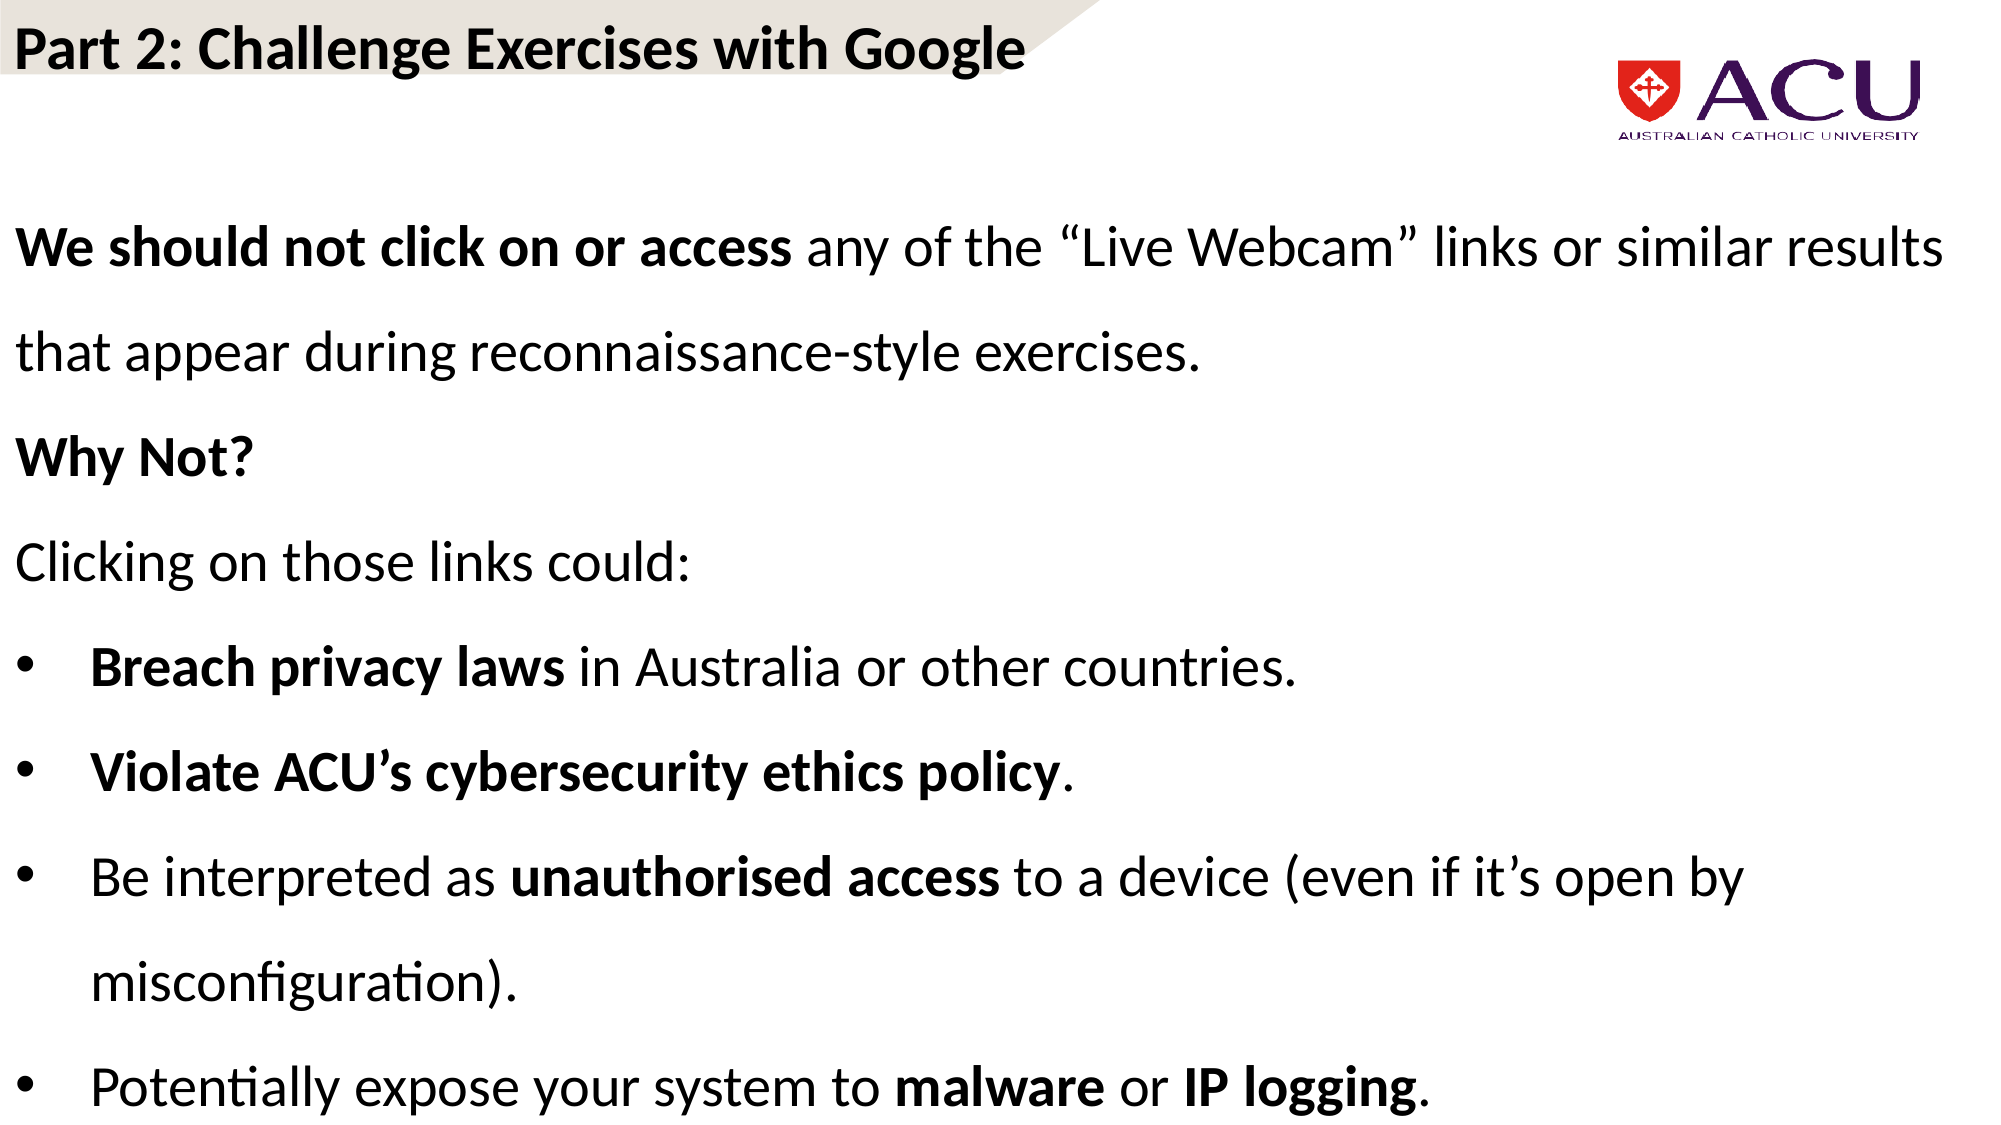

Part 2: Challenge Exercises with Google
We should not click on or access any of the “Live Webcam” links or similar results that appear during reconnaissance-style exercises.
Why Not?
Clicking on those links could:
Breach privacy laws in Australia or other countries.
Violate ACU’s cybersecurity ethics policy.
Be interpreted as unauthorised access to a device (even if it’s open by misconfiguration).
Potentially expose your system to malware or IP logging.